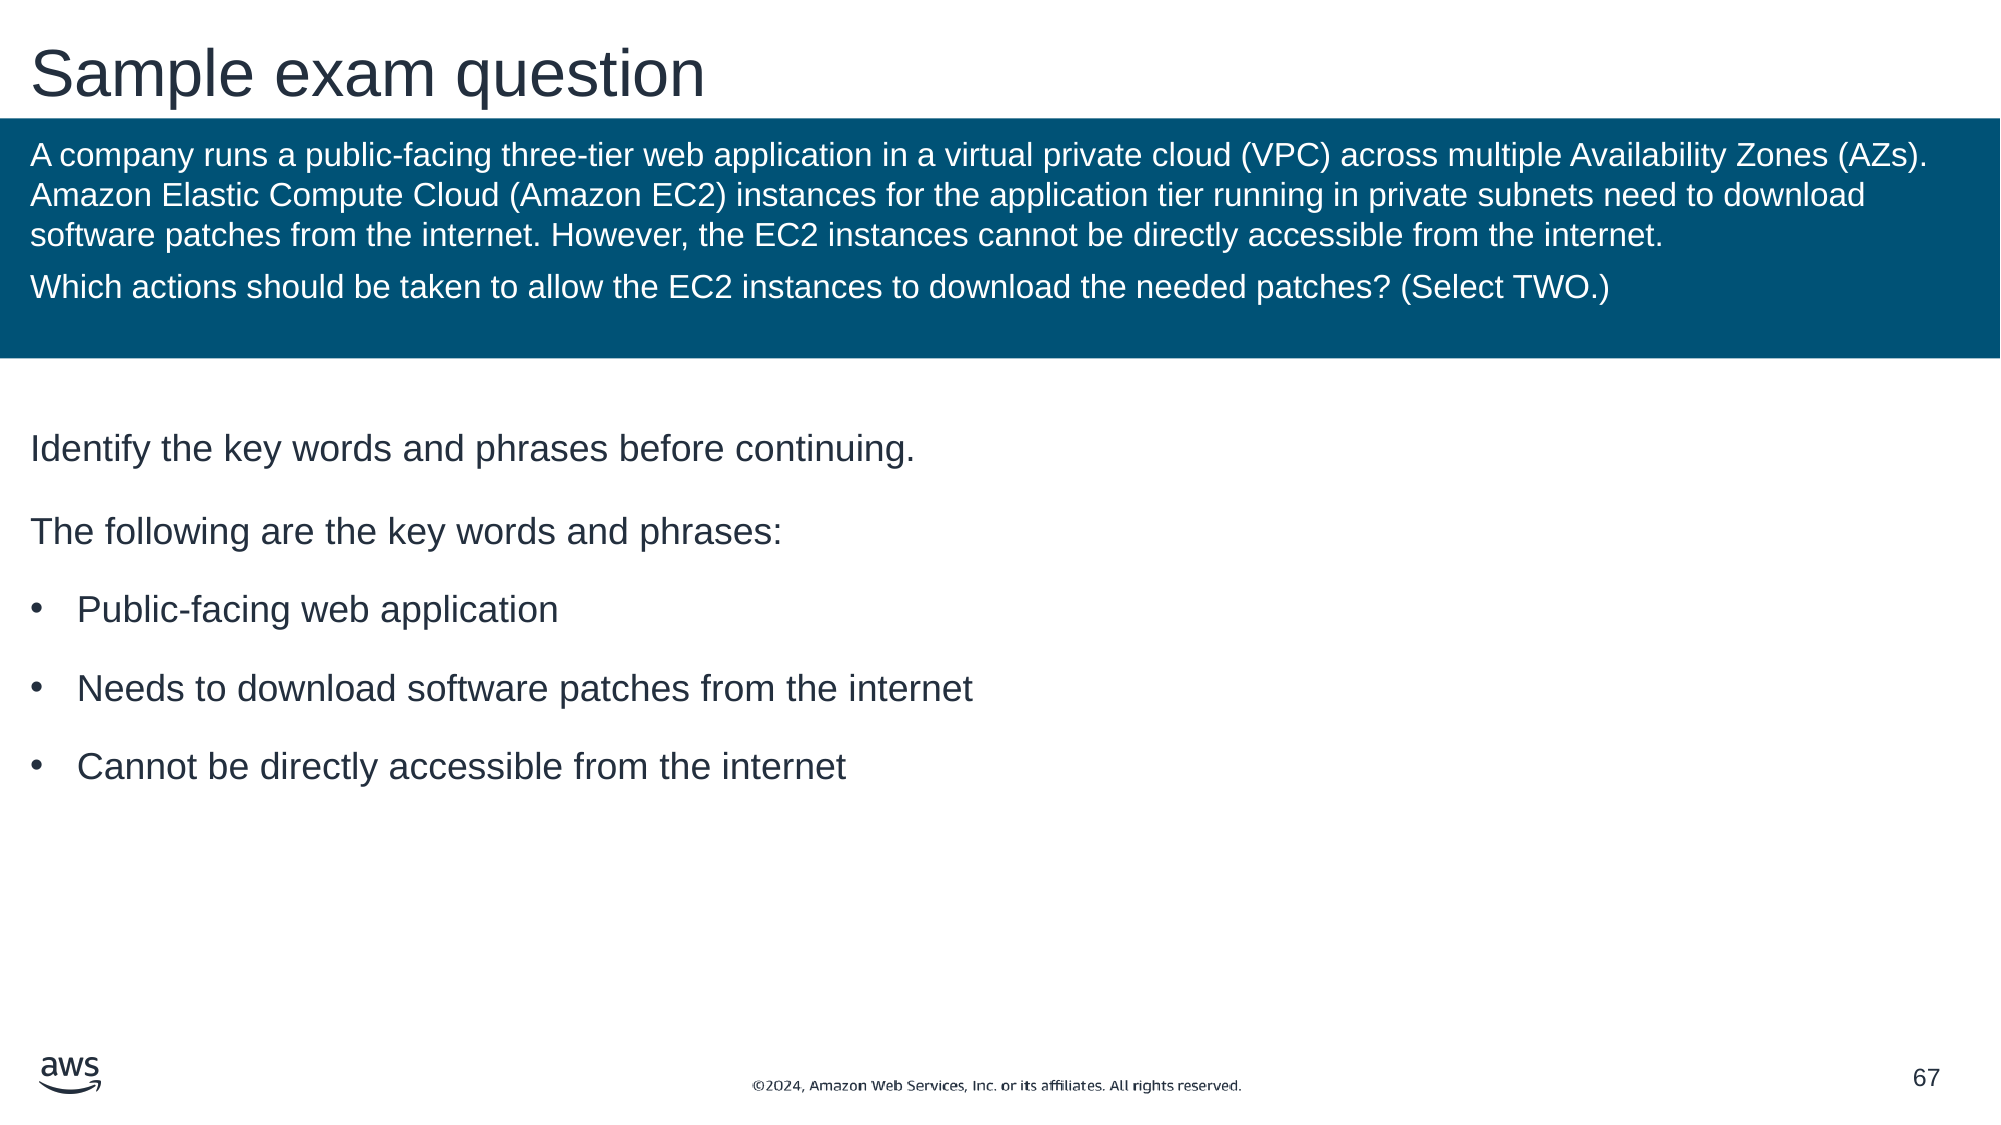

# Sample exam question
A company runs a public-facing three-tier web application in a virtual private cloud (VPC) across multiple Availability Zones (AZs). Amazon Elastic Compute Cloud (Amazon EC2) instances for the application tier running in private subnets need to download software patches from the internet. However, the EC2 instances cannot be directly accessible from the internet.
Which actions should be taken to allow the EC2 instances to download the needed patches? (Select TWO.)
Identify the key words and phrases before continuing.
The following are the key words and phrases:
Public-facing web application
Needs to download software patches from the internet
Cannot be directly accessible from the internet
67